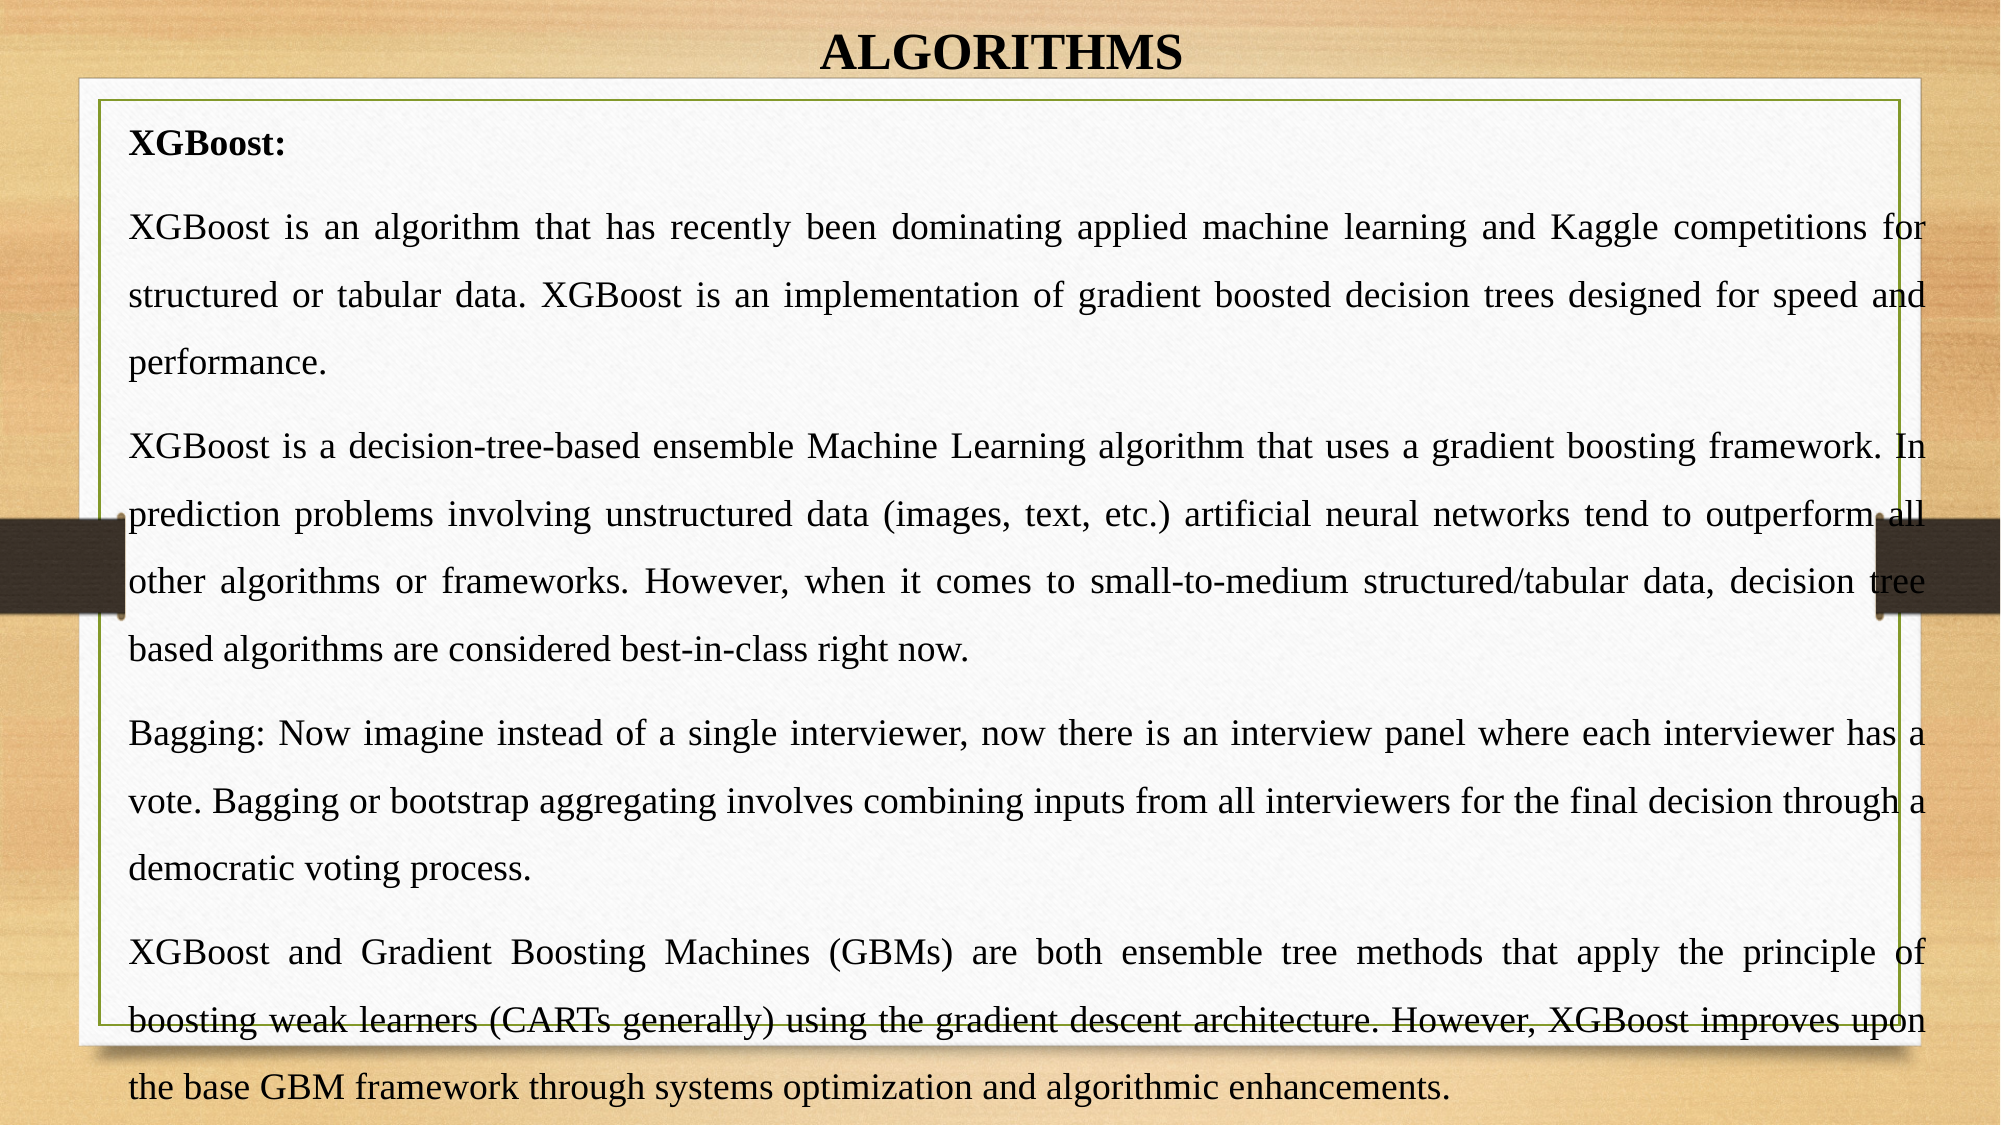

ALGORITHMS
XGBoost:
XGBoost is an algorithm that has recently been dominating applied machine learning and Kaggle competitions for structured or tabular data. XGBoost is an implementation of gradient boosted decision trees designed for speed and performance.
XGBoost is a decision-tree-based ensemble Machine Learning algorithm that uses a gradient boosting framework. In prediction problems involving unstructured data (images, text, etc.) artificial neural networks tend to outperform all other algorithms or frameworks. However, when it comes to small-to-medium structured/tabular data, decision tree based algorithms are considered best-in-class right now.
Bagging: Now imagine instead of a single interviewer, now there is an interview panel where each interviewer has a vote. Bagging or bootstrap aggregating involves combining inputs from all interviewers for the final decision through a democratic voting process.
XGBoost and Gradient Boosting Machines (GBMs) are both ensemble tree methods that apply the principle of boosting weak learners (CARTs generally) using the gradient descent architecture. However, XGBoost improves upon the base GBM framework through systems optimization and algorithmic enhancements.